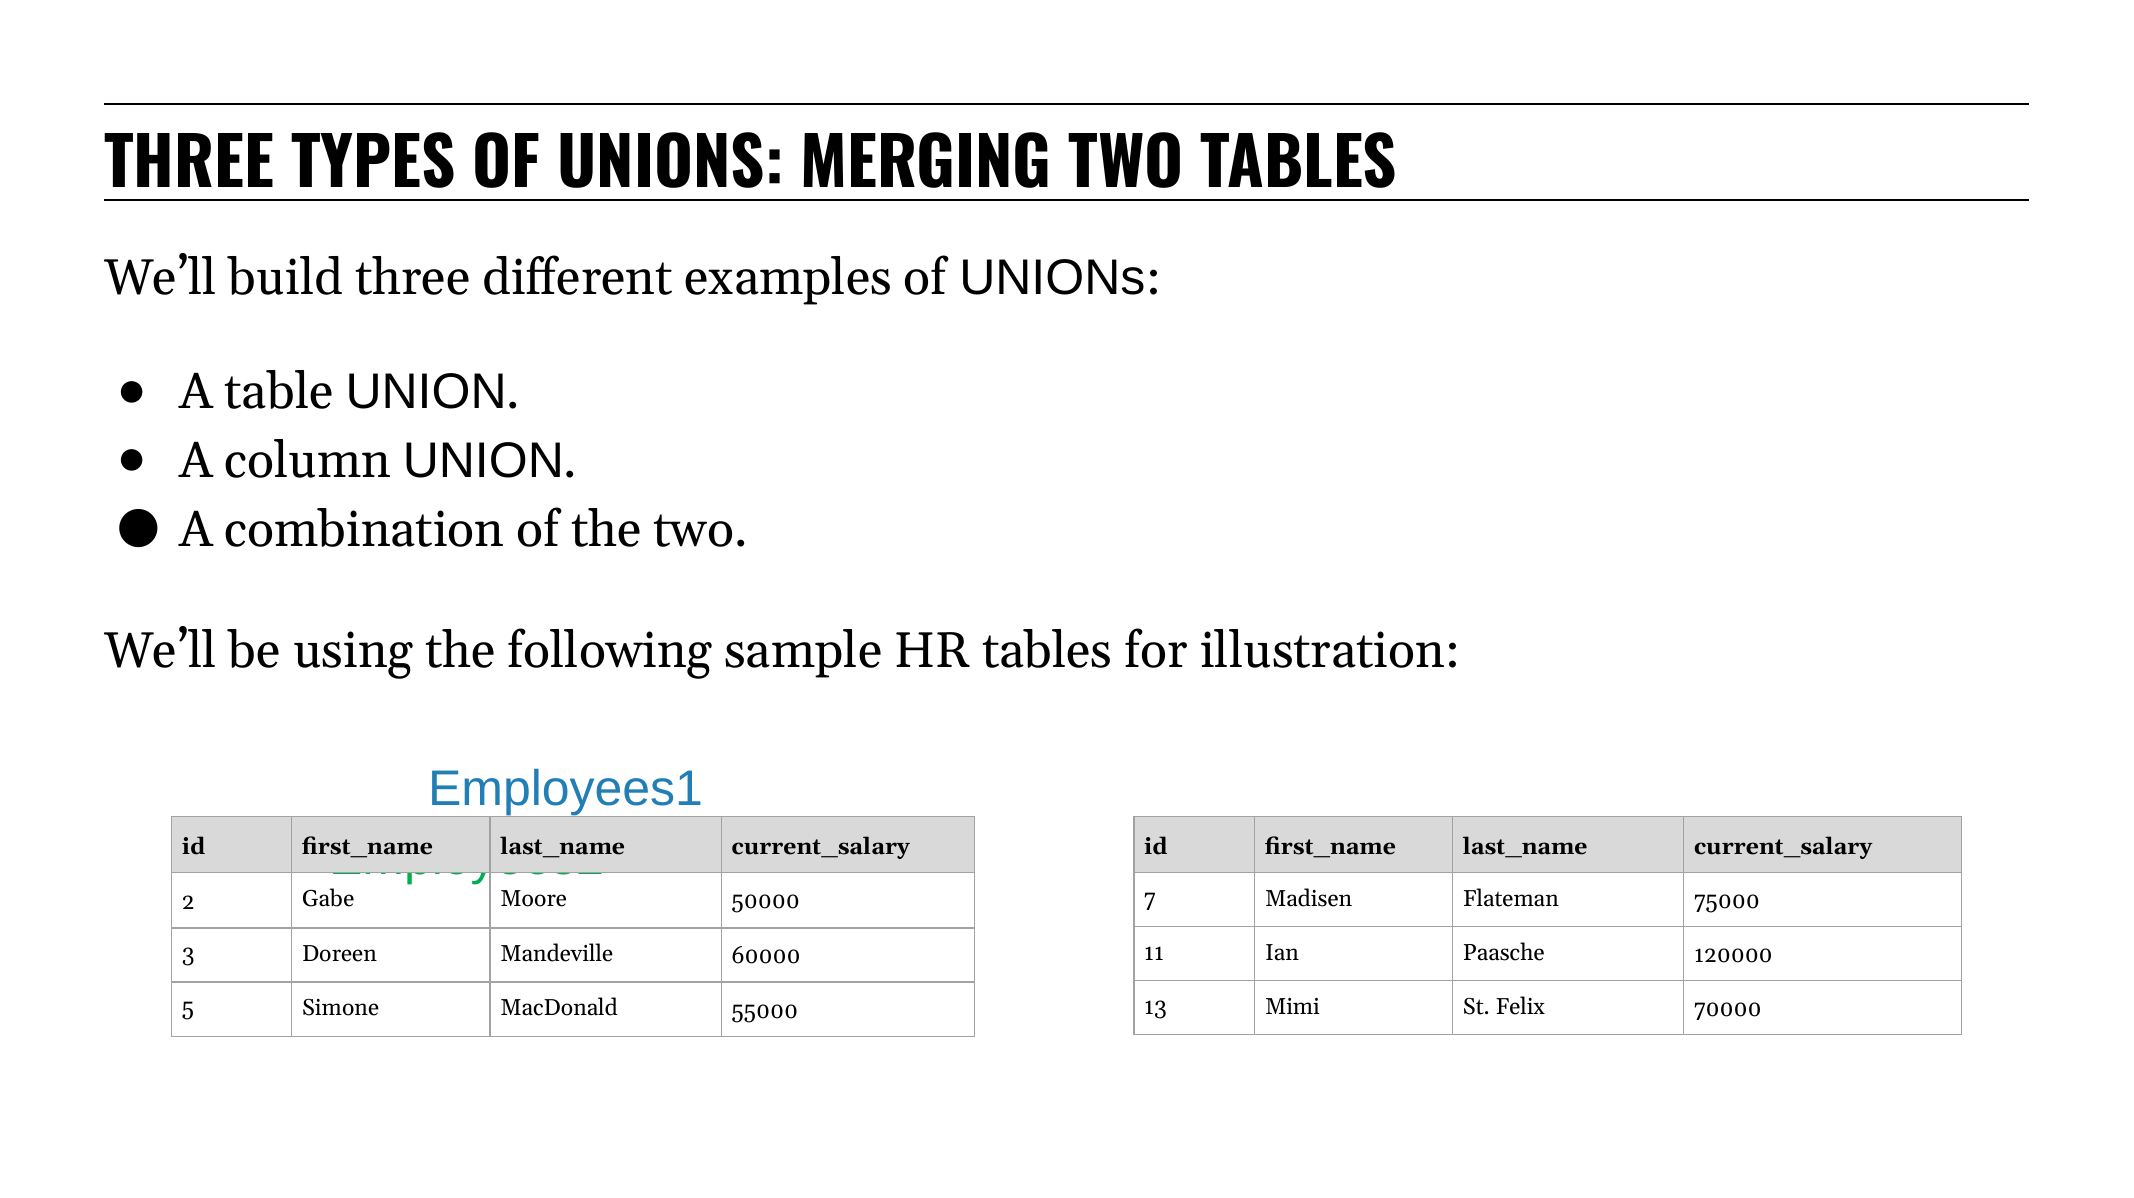

THREE TYPES OF UNIONS: MERGING TWO TABLES
We’ll build three different examples of UNIONs:
A table UNION.
A column UNION.
A combination of the two.

We’ll be using the following sample HR tables for illustration:
  Employees1				         			    	 Employees2
| id | first\_name | last\_name | current\_salary |
| --- | --- | --- | --- |
| 2 | Gabe | Moore | 50000 |
| 3 | Doreen | Mandeville | 60000 |
| 5 | Simone | MacDonald | 55000 |
| id | first\_name | last\_name | current\_salary |
| --- | --- | --- | --- |
| 7 | Madisen | Flateman | 75000 |
| 11 | Ian | Paasche | 120000 |
| 13 | Mimi | St. Felix | 70000 |